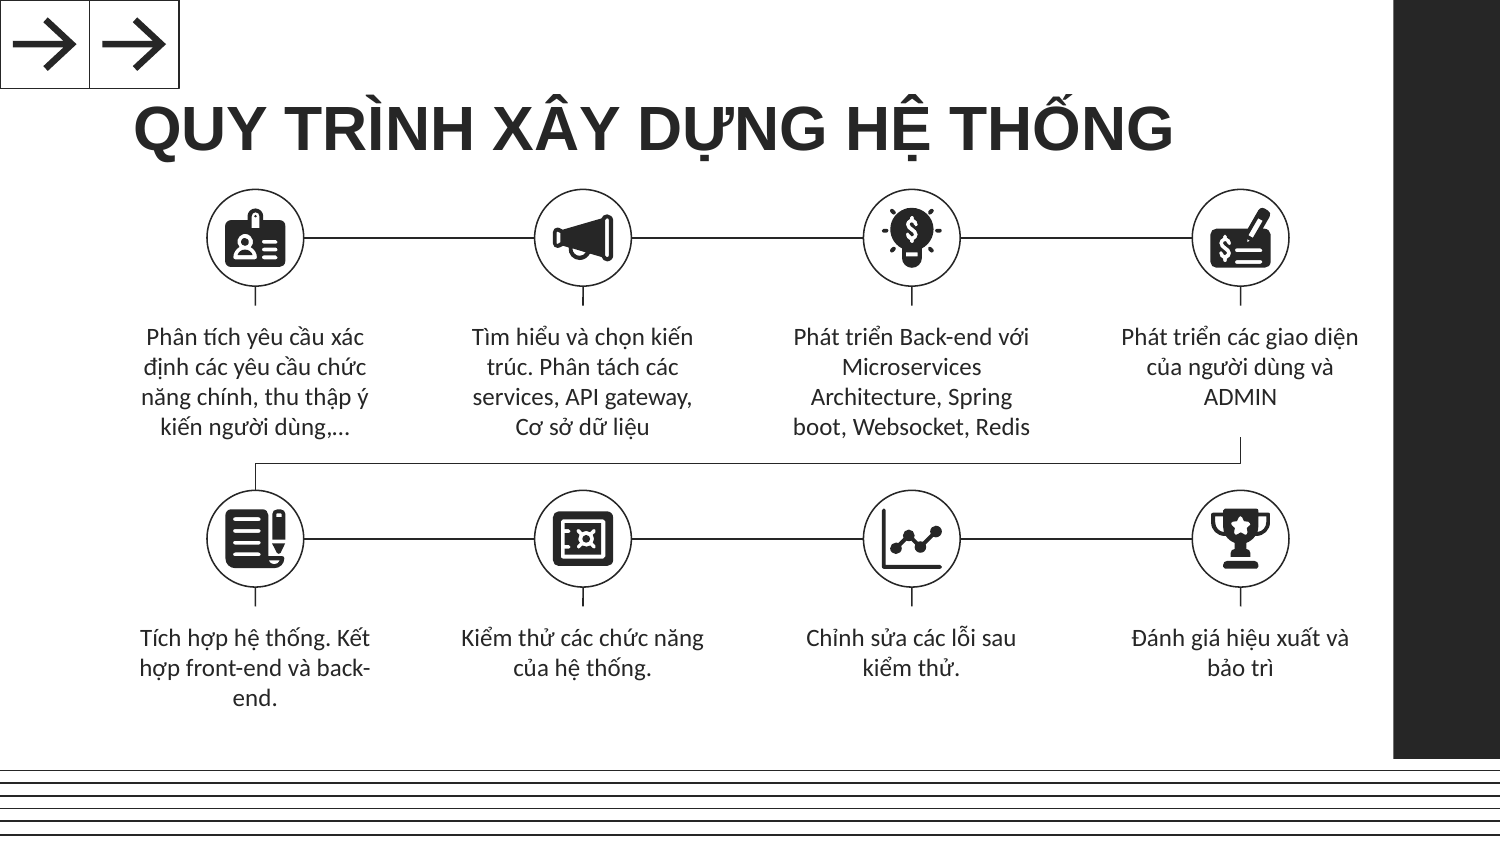

# QUY TRÌNH XÂY DỰNG HỆ THỐNG

Phân tích yêu cầu xác định các yêu cầu chức năng chính, thu thập ý kiến người dùng,…
Tìm hiểu và chọn kiến trúc. Phân tách các services, API gateway, Cơ sở dữ liệu
Phát triển Back-end với Microservices Architecture, Spring boot, Websocket, Redis
Phát triển các giao diện của người dùng và ADMIN

Tích hợp hệ thống. Kết hợp front-end và back-end.
Kiểm thử các chức năng của hệ thống.
Chỉnh sửa các lỗi sau kiểm thử.
Đánh giá hiệu xuất và bảo trì